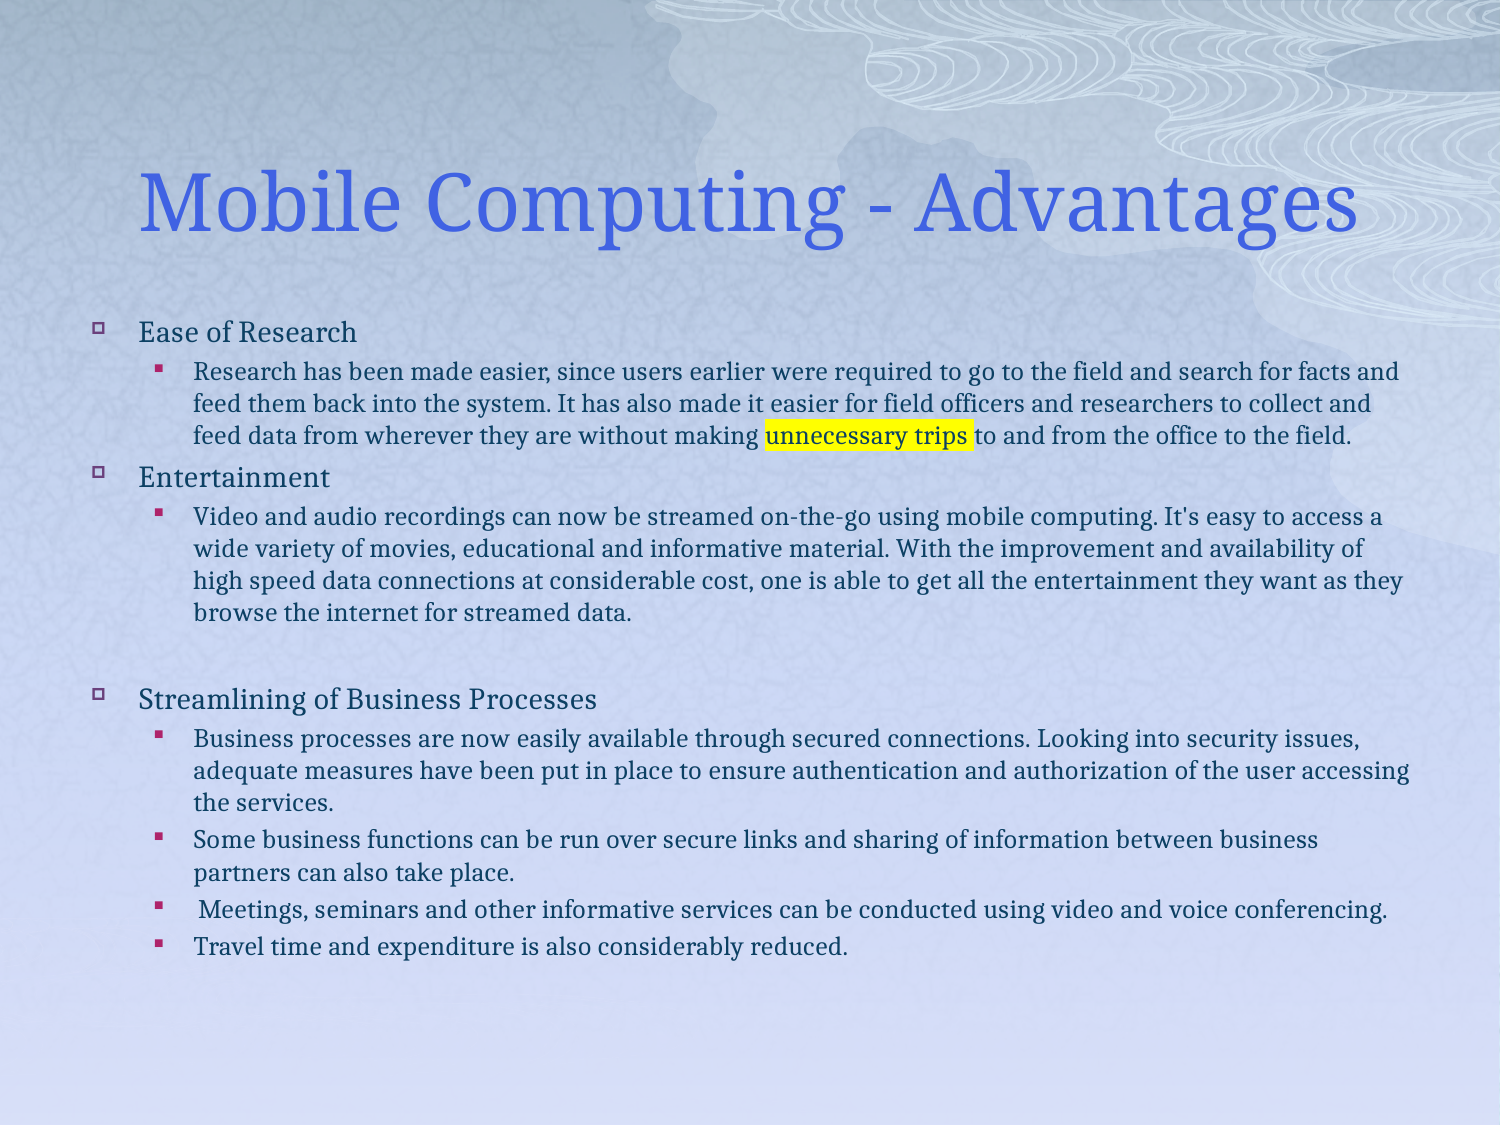

# Mobile Computing - Advantages
Ease of Research
Research has been made easier, since users earlier were required to go to the field and search for facts and feed them back into the system. It has also made it easier for field officers and researchers to collect and feed data from wherever they are without making unnecessary trips to and from the office to the field.
Entertainment
Video and audio recordings can now be streamed on-the-go using mobile computing. It's easy to access a wide variety of movies, educational and informative material. With the improvement and availability of high speed data connections at considerable cost, one is able to get all the entertainment they want as they browse the internet for streamed data.

Streamlining of Business Processes
Business processes are now easily available through secured connections. Looking into security issues, adequate measures have been put in place to ensure authentication and authorization of the user accessing the services.
Some business functions can be run over secure links and sharing of information between business partners can also take place.
 Meetings, seminars and other informative services can be conducted using video and voice conferencing.
Travel time and expenditure is also considerably reduced.